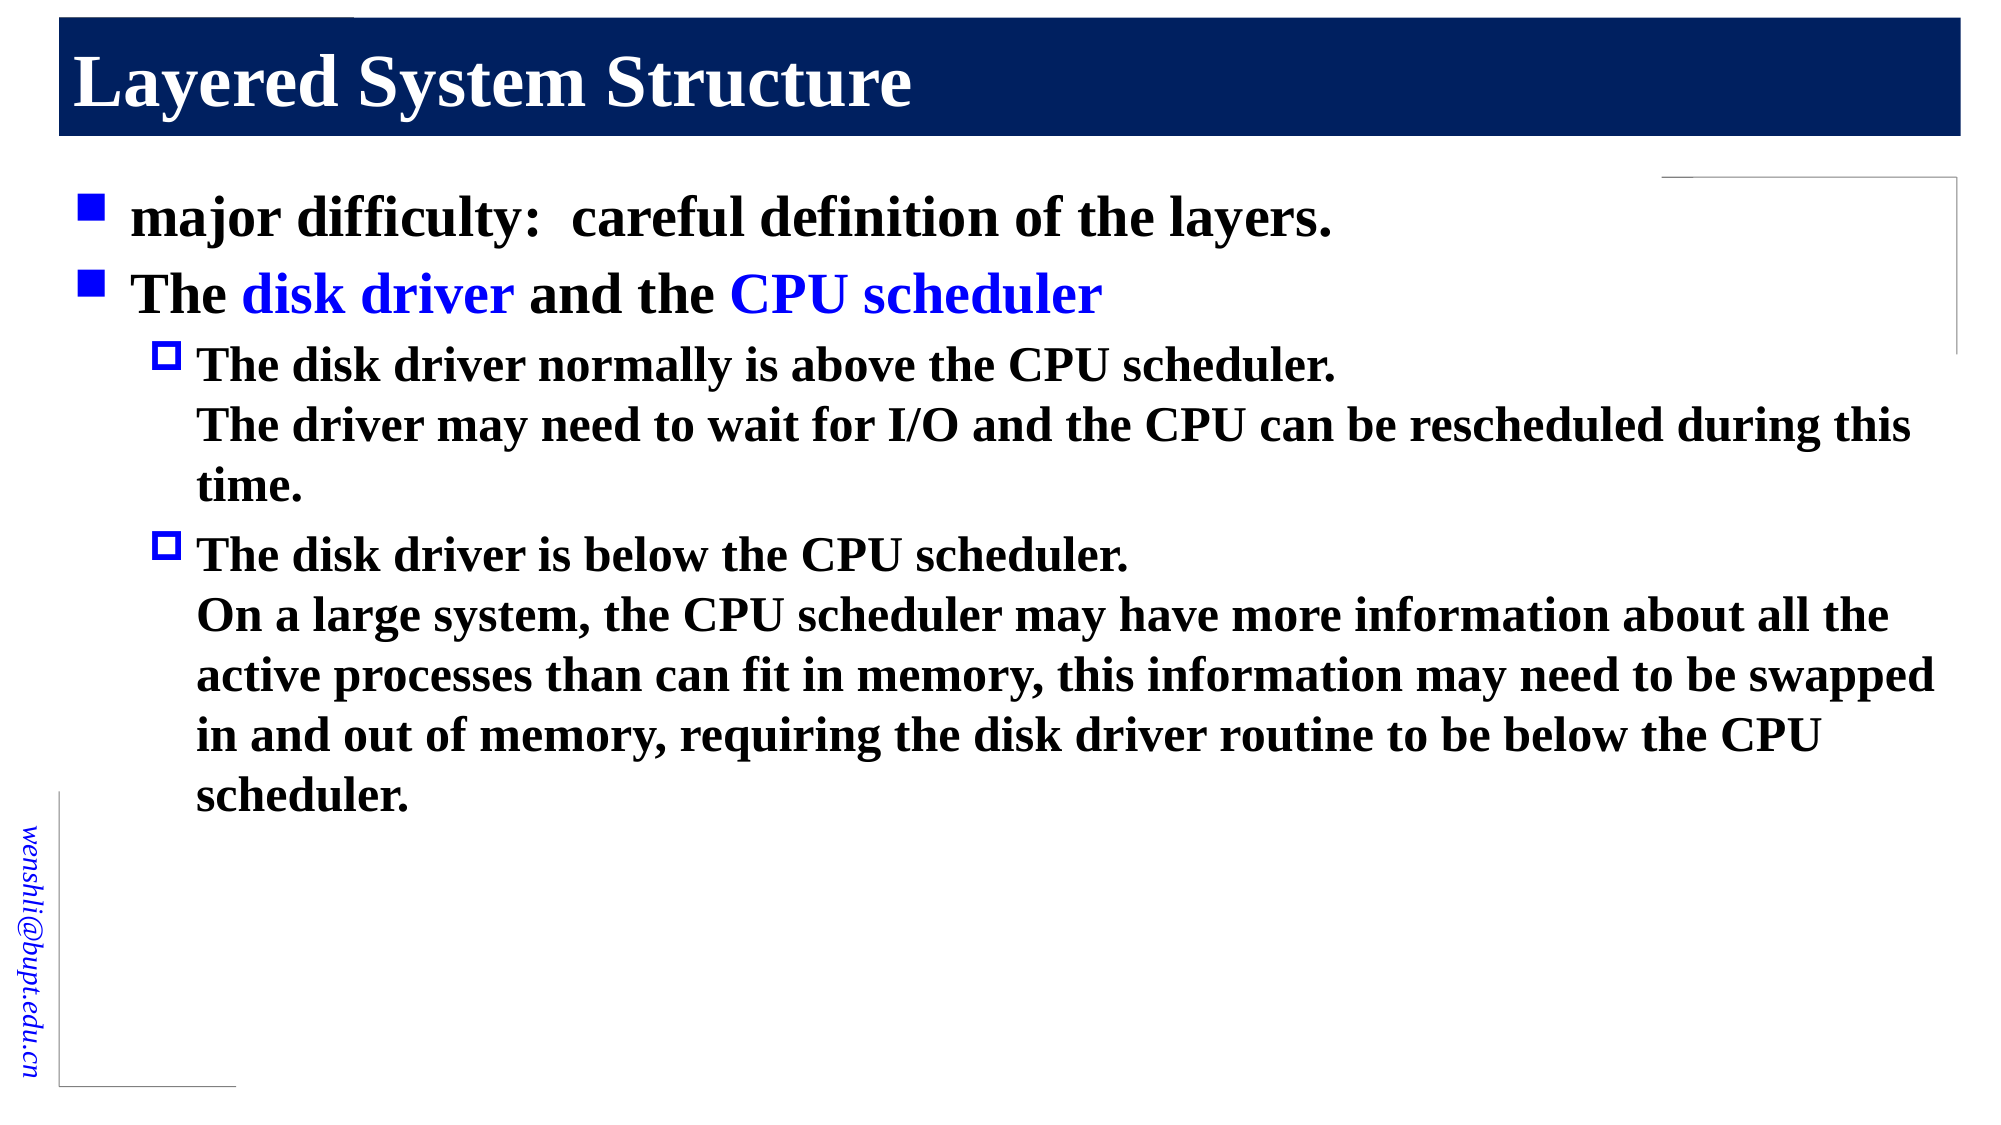

# Layered System Structure
major difficulty:  careful definition of the layers.
The disk driver and the CPU scheduler
The disk driver normally is above the CPU scheduler.
The driver may need to wait for I/O and the CPU can be rescheduled during this time.
The disk driver is below the CPU scheduler.
On a large system, the CPU scheduler may have more information about all the active processes than can fit in memory, this information may need to be swapped in and out of memory, requiring the disk driver routine to be below the CPU scheduler.
44